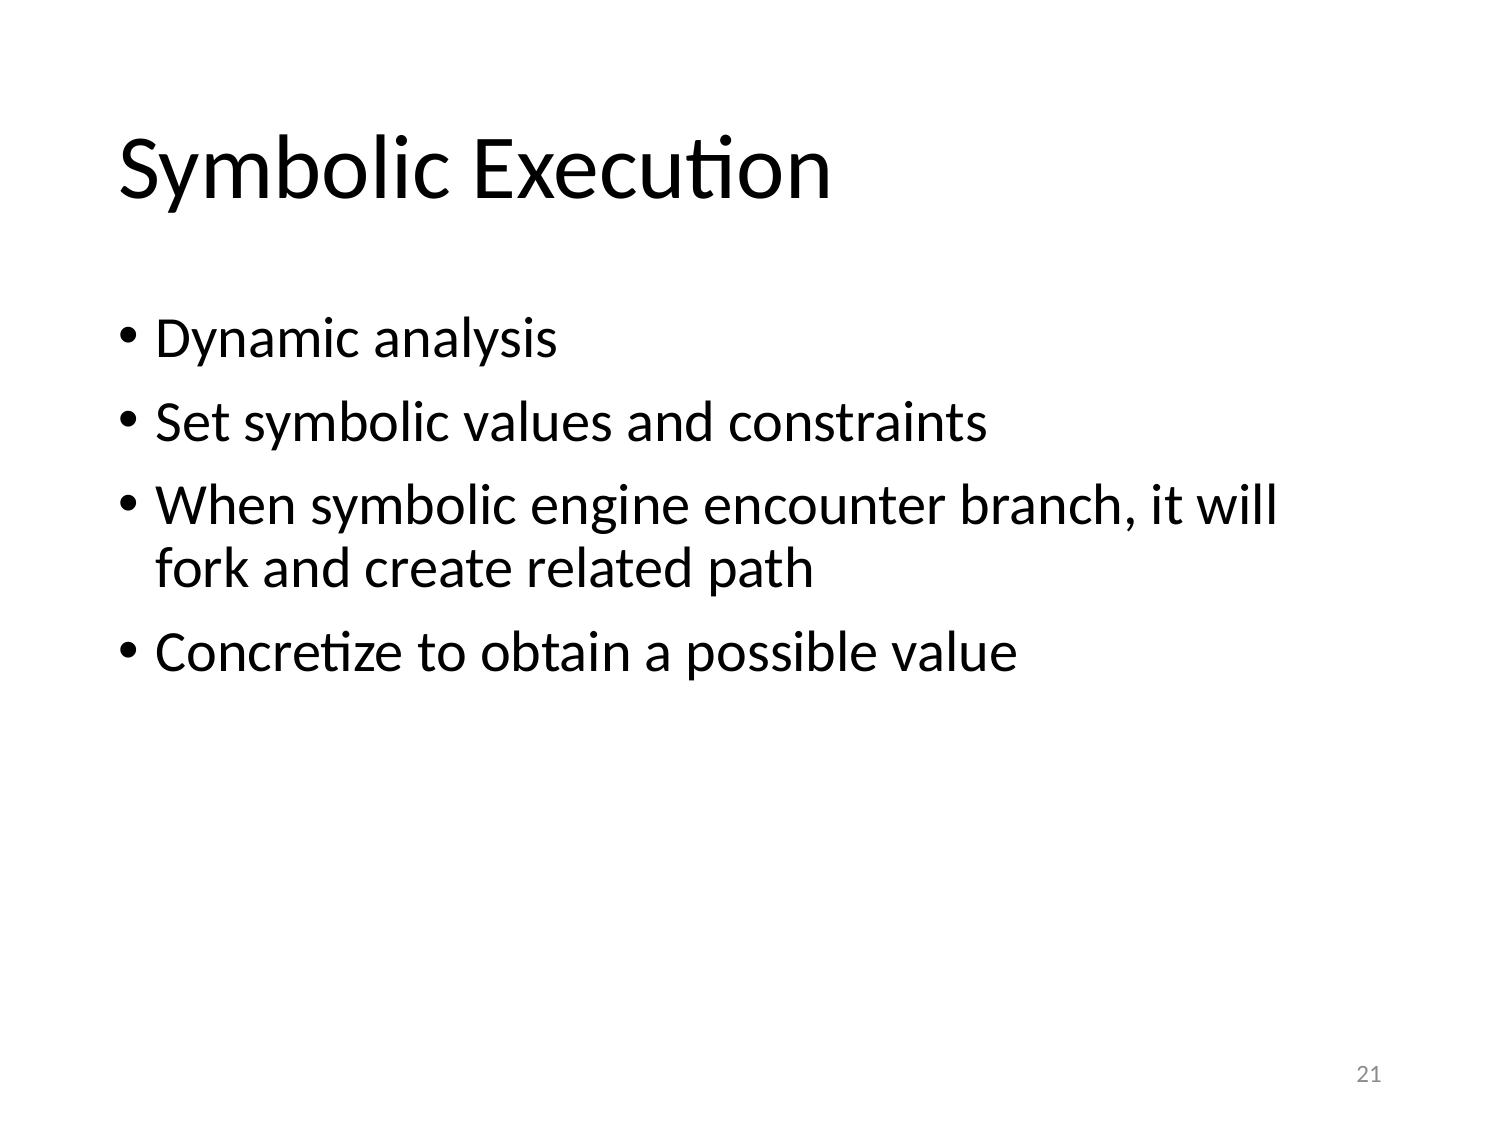

# Symbolic Execution
Dynamic analysis
Set symbolic values and constraints
When symbolic engine encounter branch, it will fork and create related path
Concretize to obtain a possible value
21